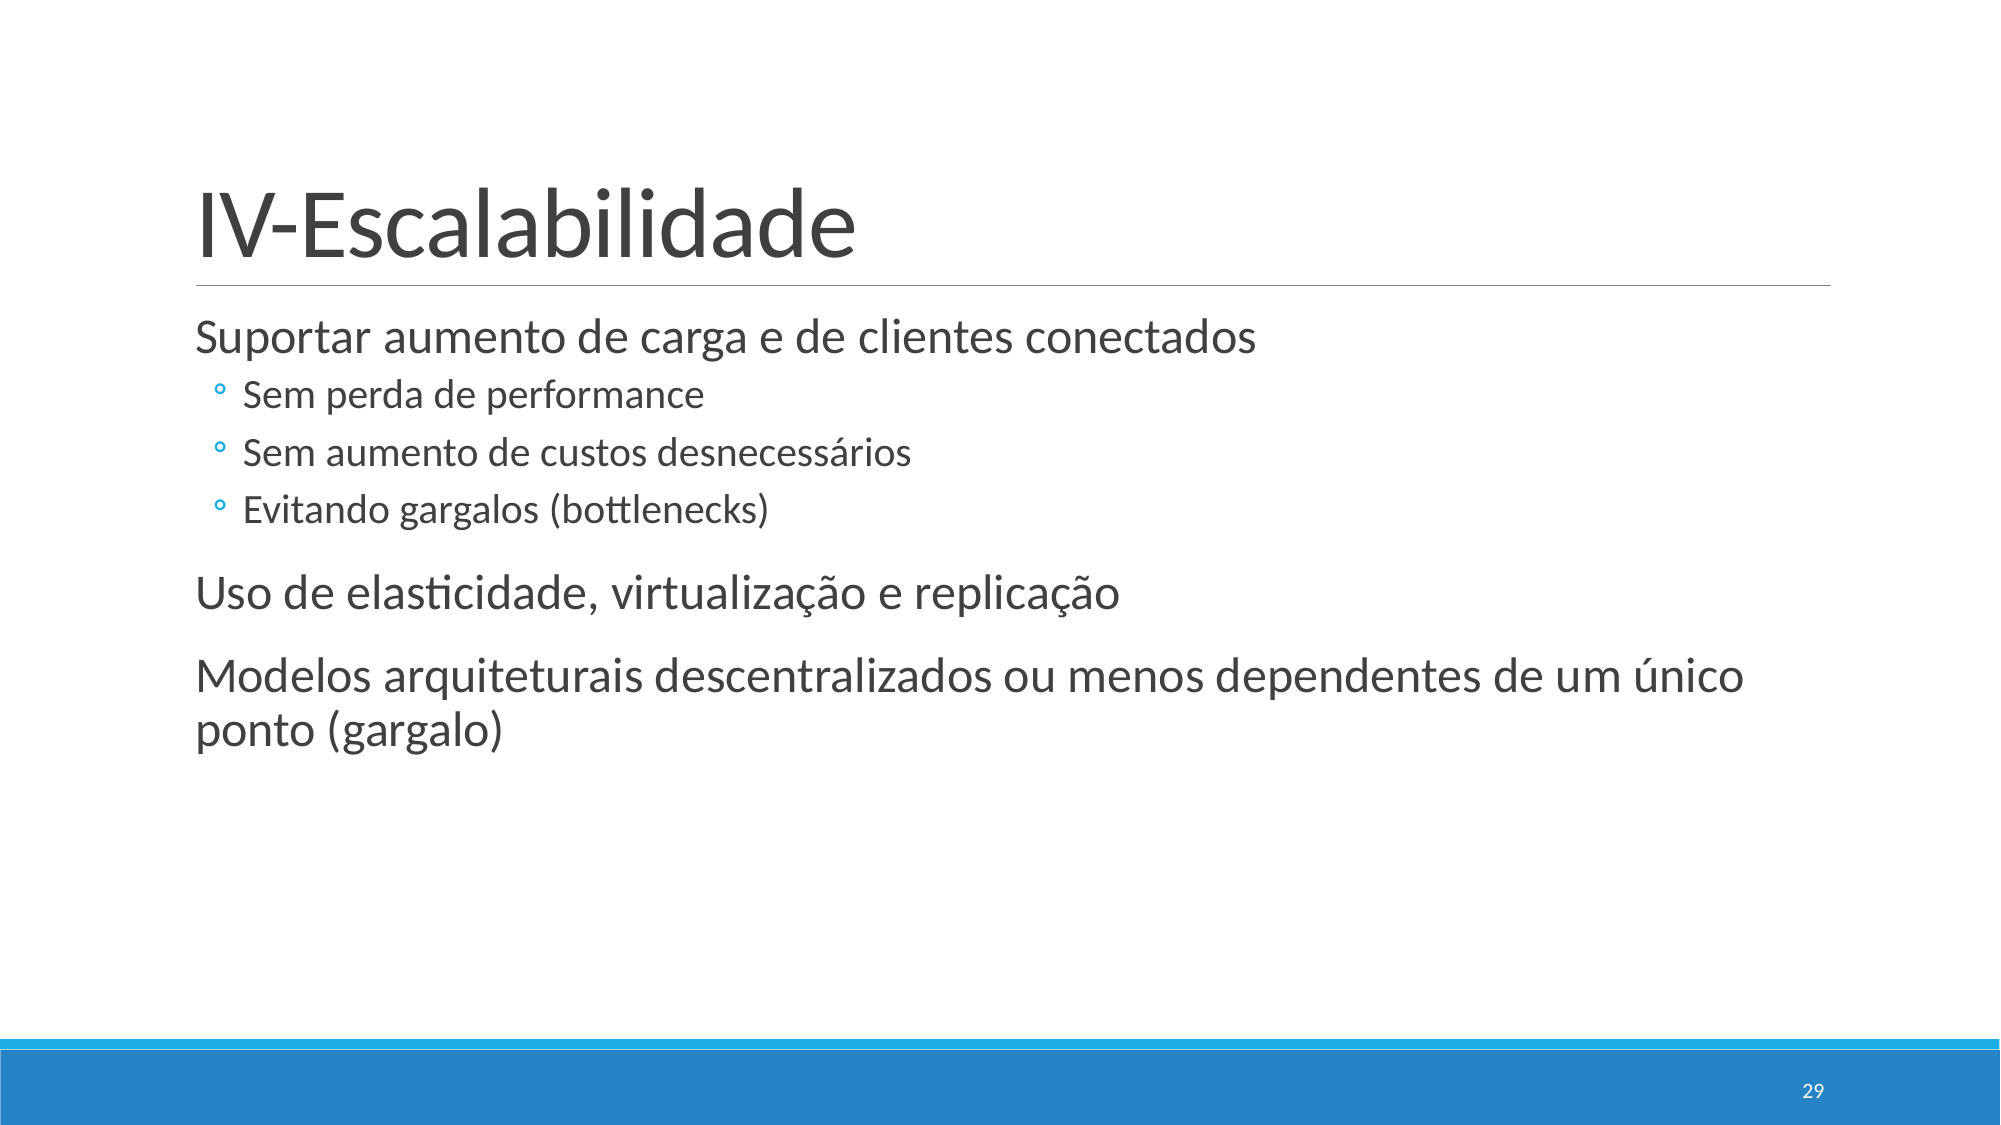

# IV-Escalabilidade
Suportar aumento de carga e de clientes conectados
Sem perda de performance
Sem aumento de custos desnecessários
Evitando gargalos (bottlenecks)
Uso de elasticidade, virtualização e replicação
Modelos arquiteturais descentralizados ou menos dependentes de um único ponto (gargalo)

29